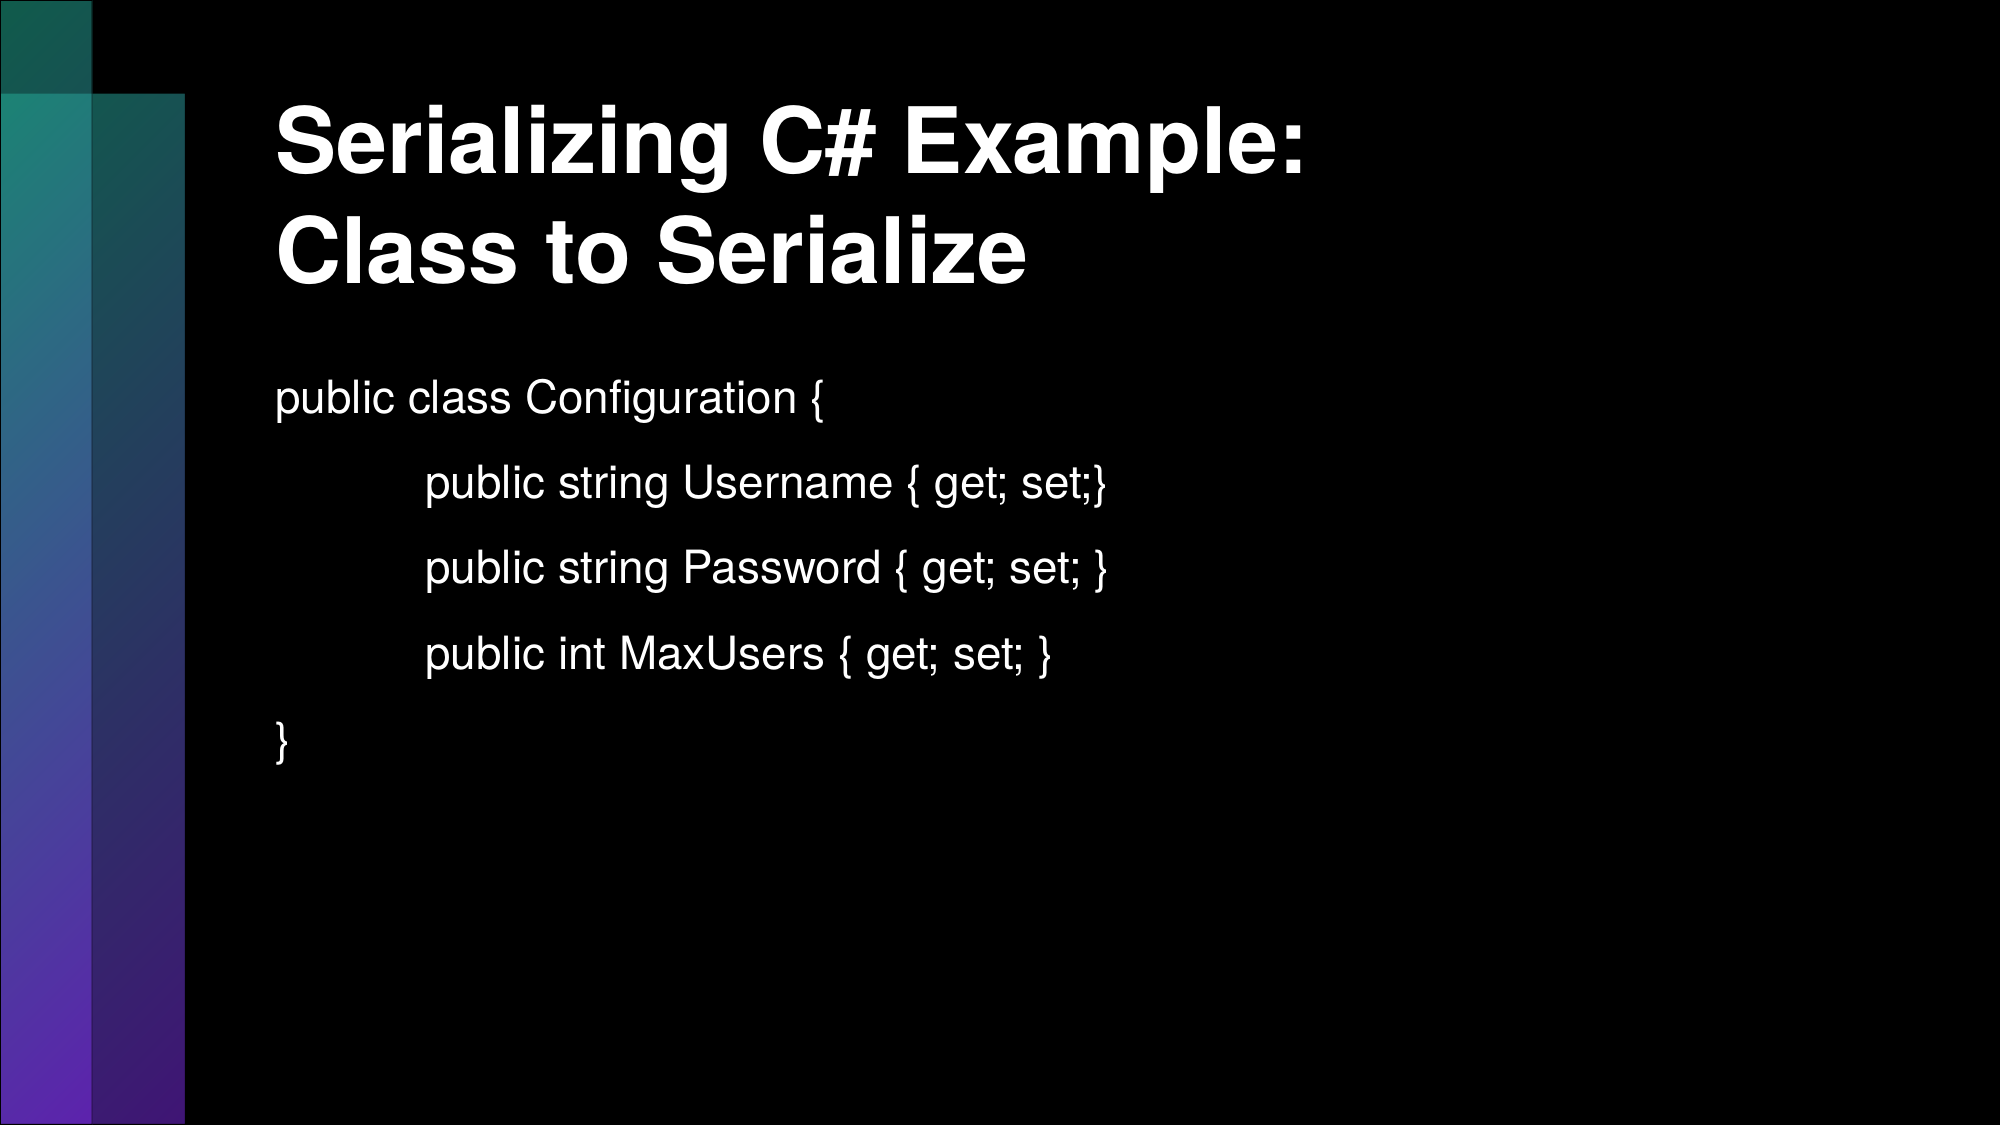

# Serializing C# Example: Class to Serialize
public class Configuration {
	public string Username { get; set;}
	public string Password { get; set; }
	public int MaxUsers { get; set; }
}